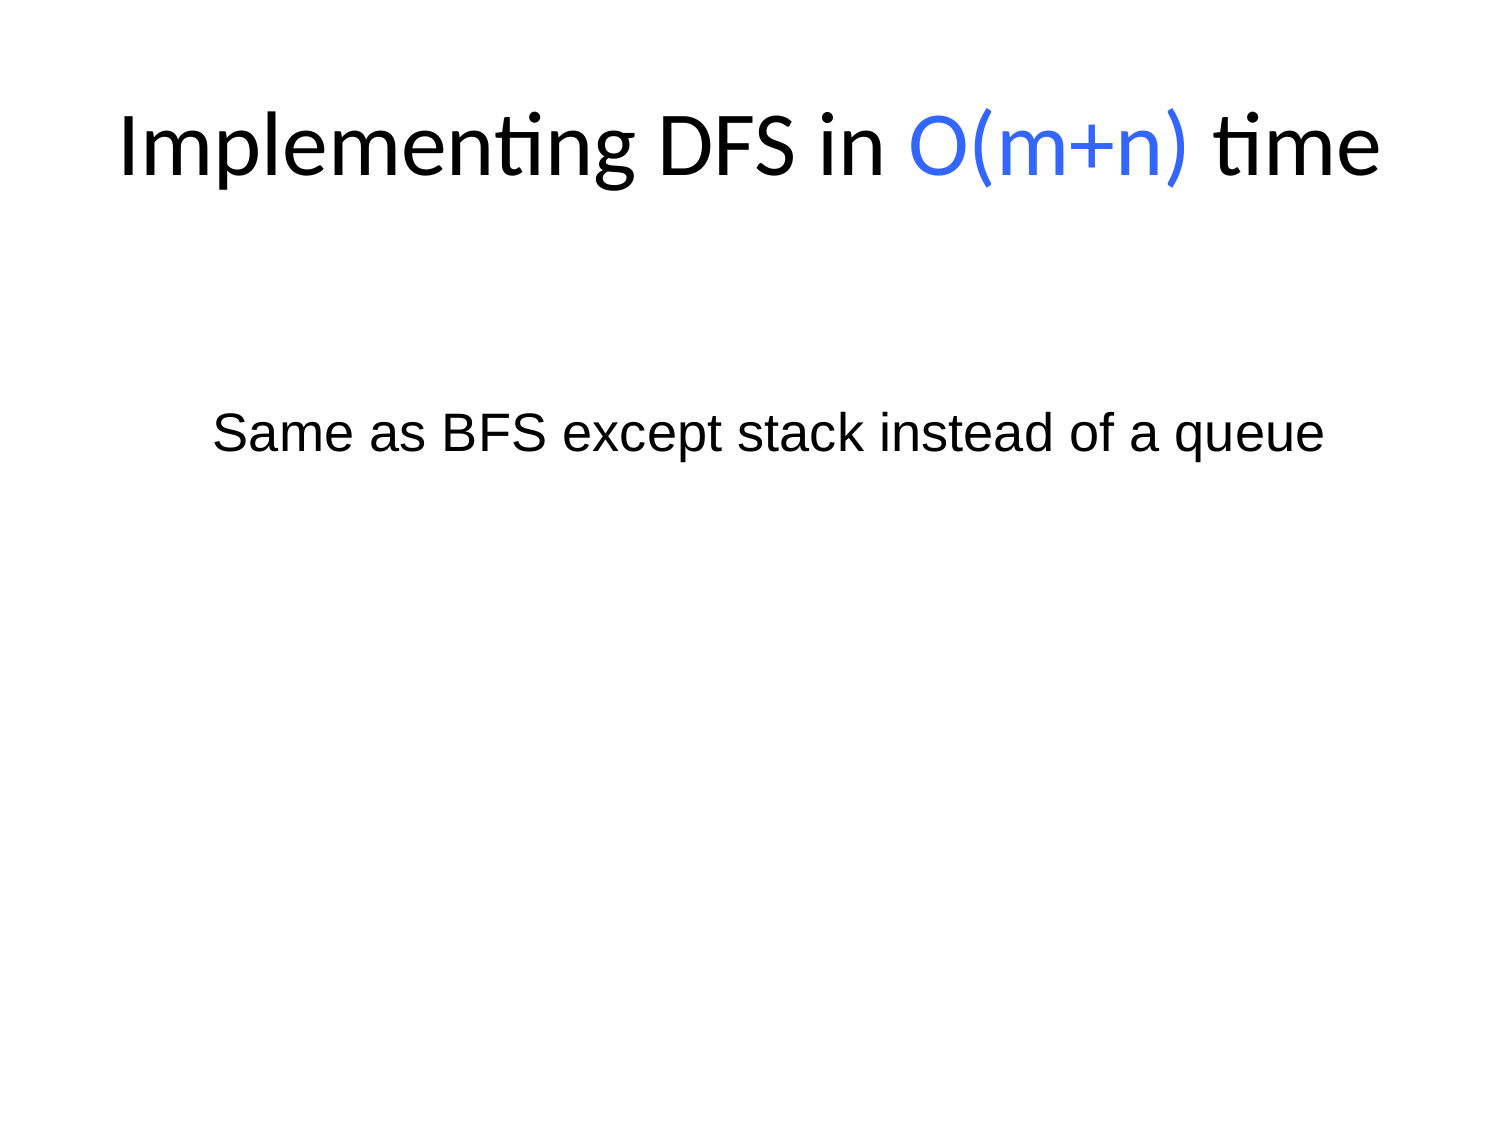

# Implementing DFS in O(m+n) time
Same as BFS except stack instead of a queue